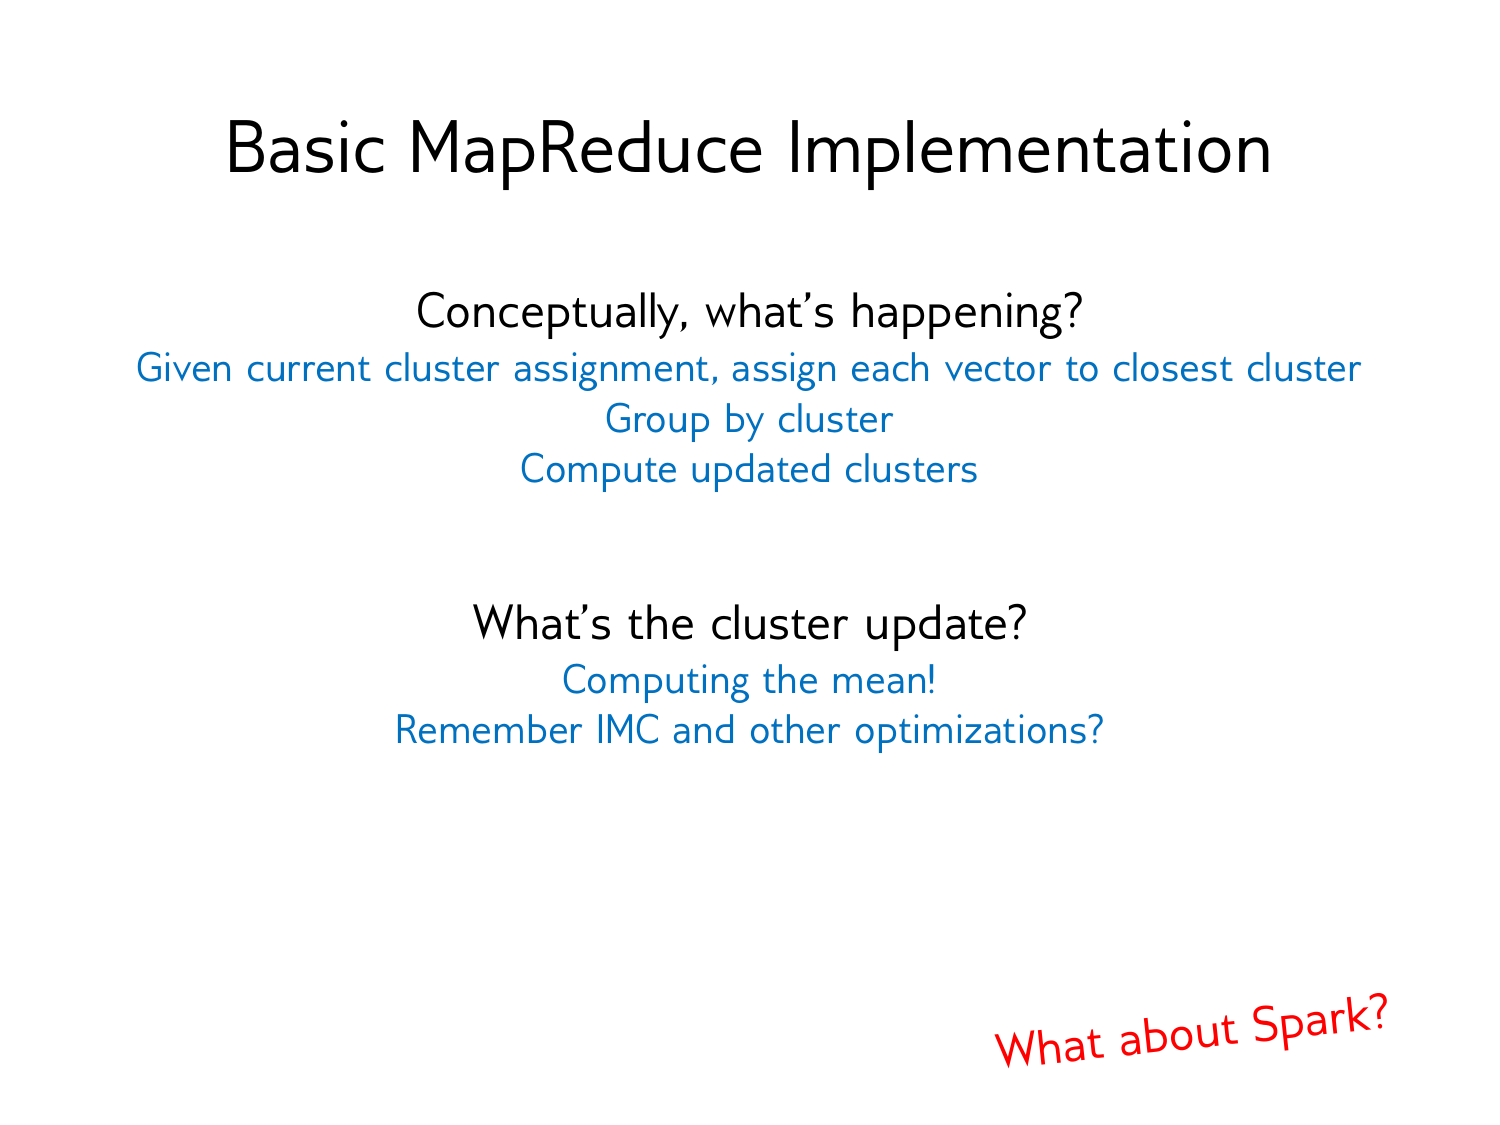

Basic MapReduce Implementation
Conceptually, what’s happening?
Given current cluster assignment, assign each vector to closest cluster
Group by cluster
Compute updated clusters
What’s the cluster update?
Computing the mean!
Remember IMC and other optimizations?
What about Spark?